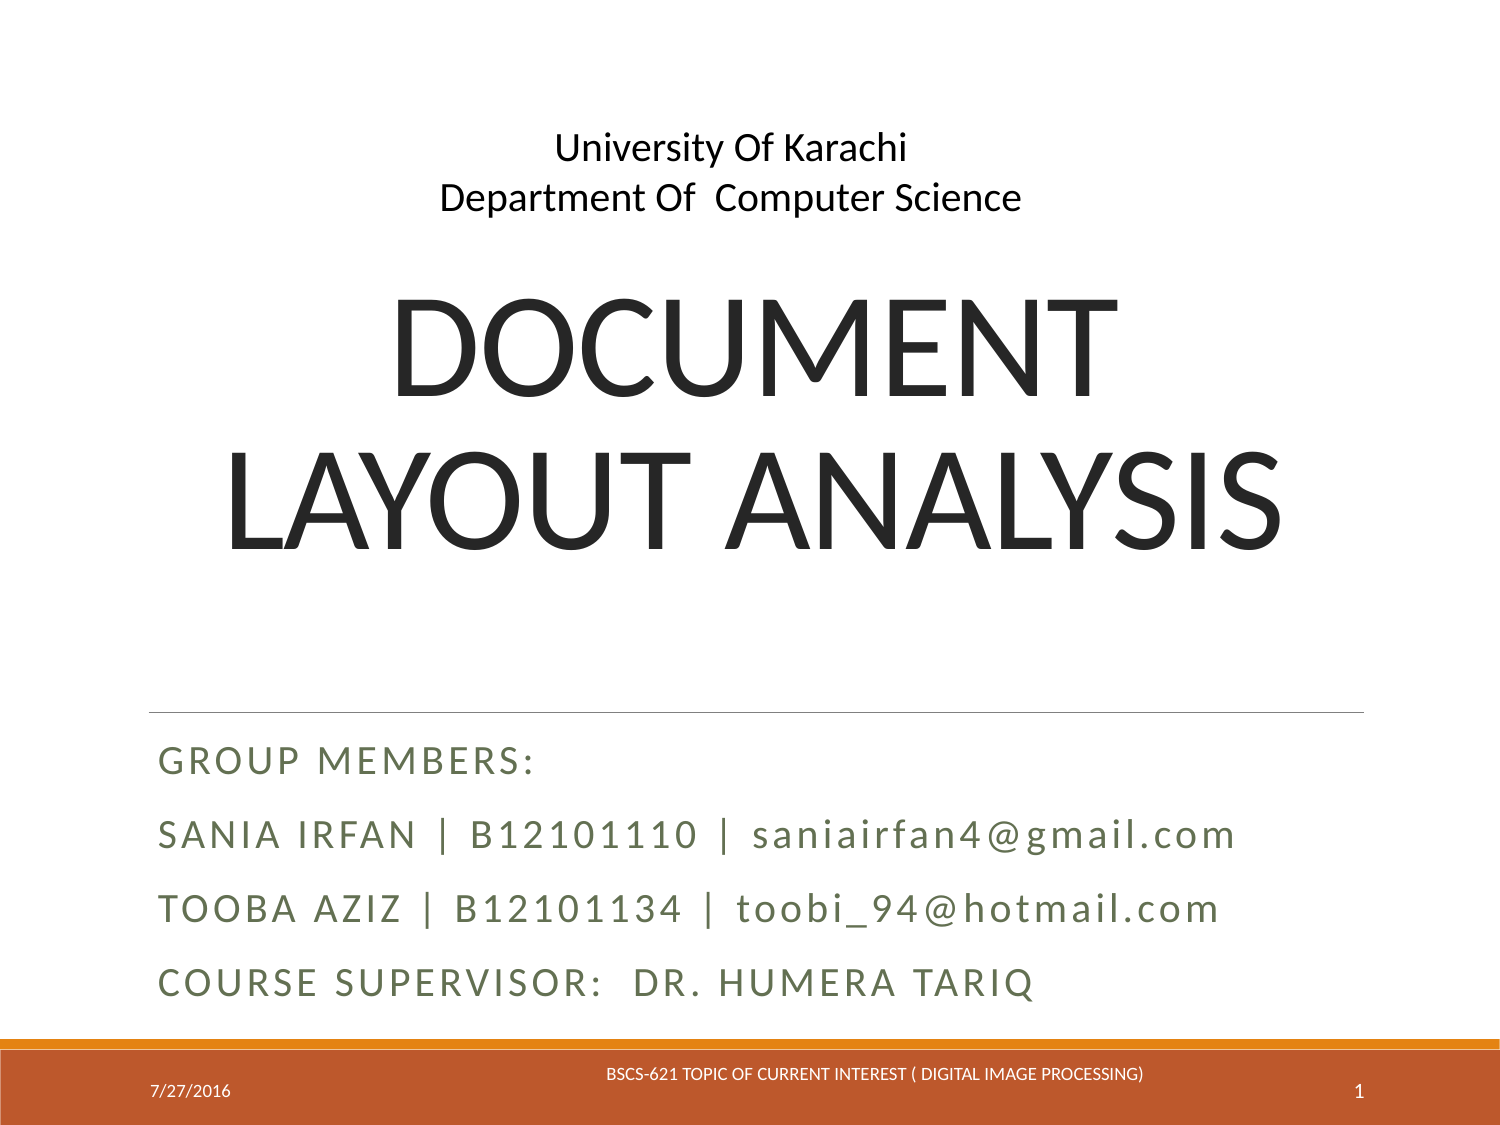

University Of Karachi
Department Of  Computer Science
# DOCUMENT LAYOUT ANALYSIS
Group Members:
Sania Irfan | B12101110 | saniairfan4@gmail.com
Tooba Aziz | B12101134 | toobi_94@hotmail.com
Course Supervisor:  Dr. Humera Tariq

BSCS-621 Topic of Current Interest ( Digital Image Processing)
7/27/2016
1